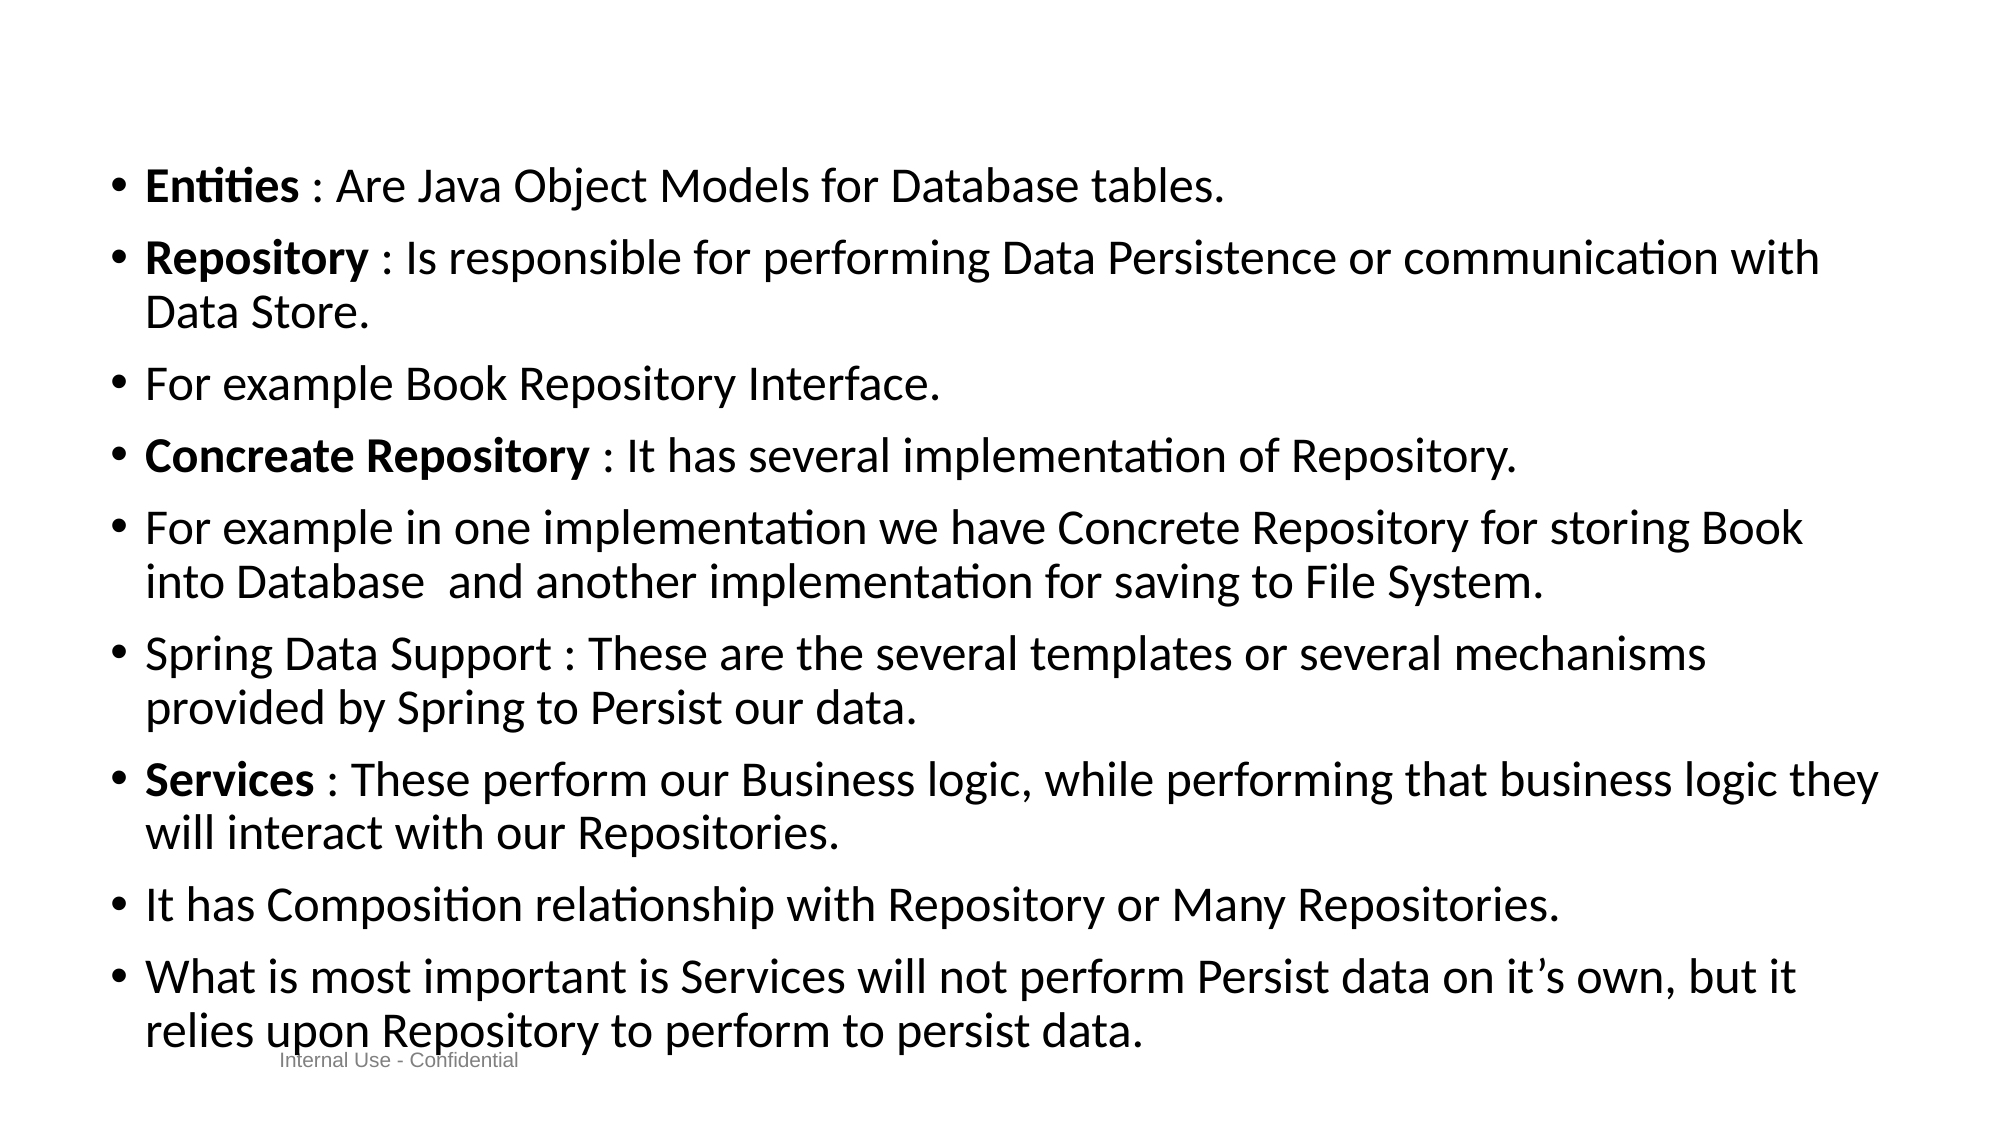

#
Entities : Are Java Object Models for Database tables.
Repository : Is responsible for performing Data Persistence or communication with Data Store.
For example Book Repository Interface.
Concreate Repository : It has several implementation of Repository.
For example in one implementation we have Concrete Repository for storing Book into Database  and another implementation for saving to File System.
Spring Data Support : These are the several templates or several mechanisms provided by Spring to Persist our data.
Services : These perform our Business logic, while performing that business logic they will interact with our Repositories.
It has Composition relationship with Repository or Many Repositories.
What is most important is Services will not perform Persist data on it’s own, but it relies upon Repository to perform to persist data.